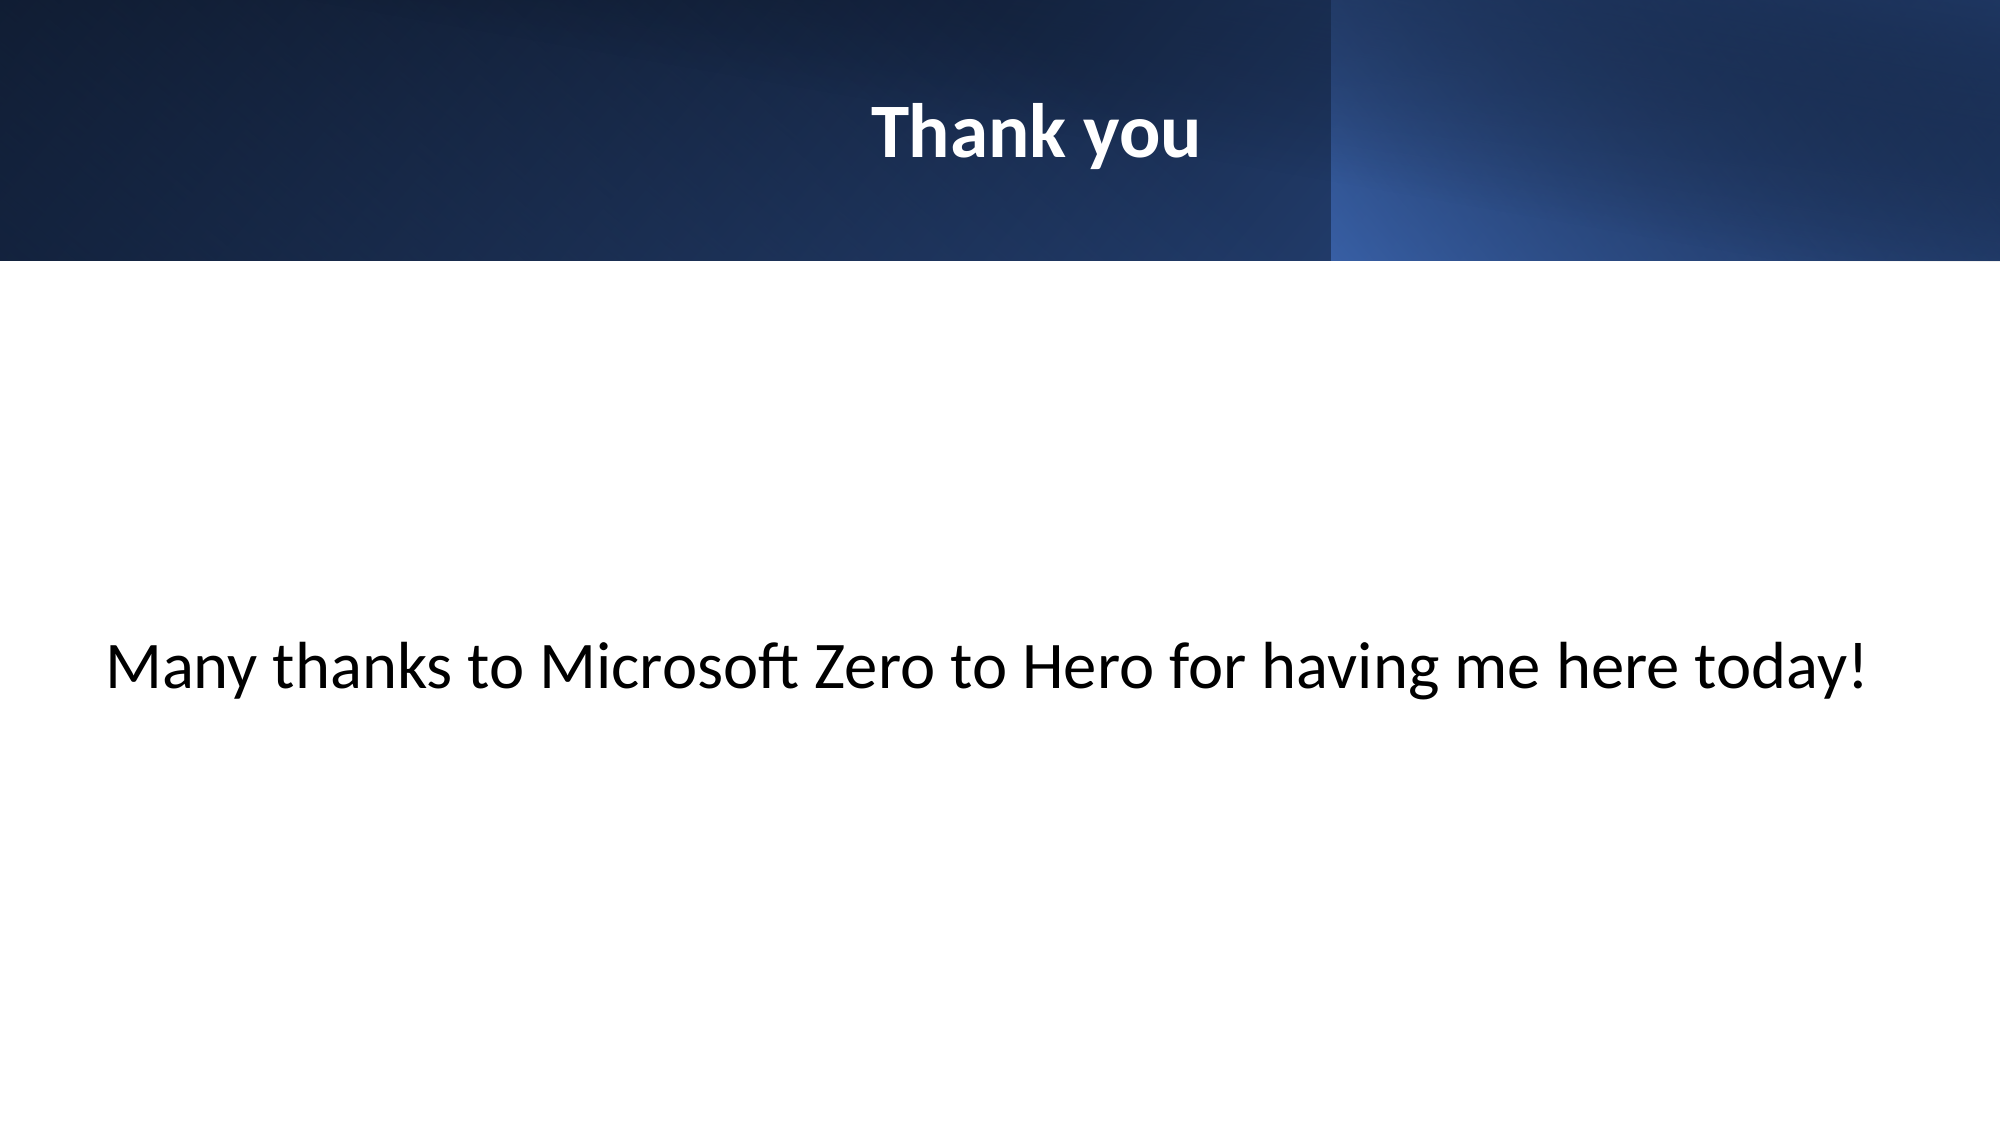

# Thank you
Many thanks to Microsoft Zero to Hero for having me here today!